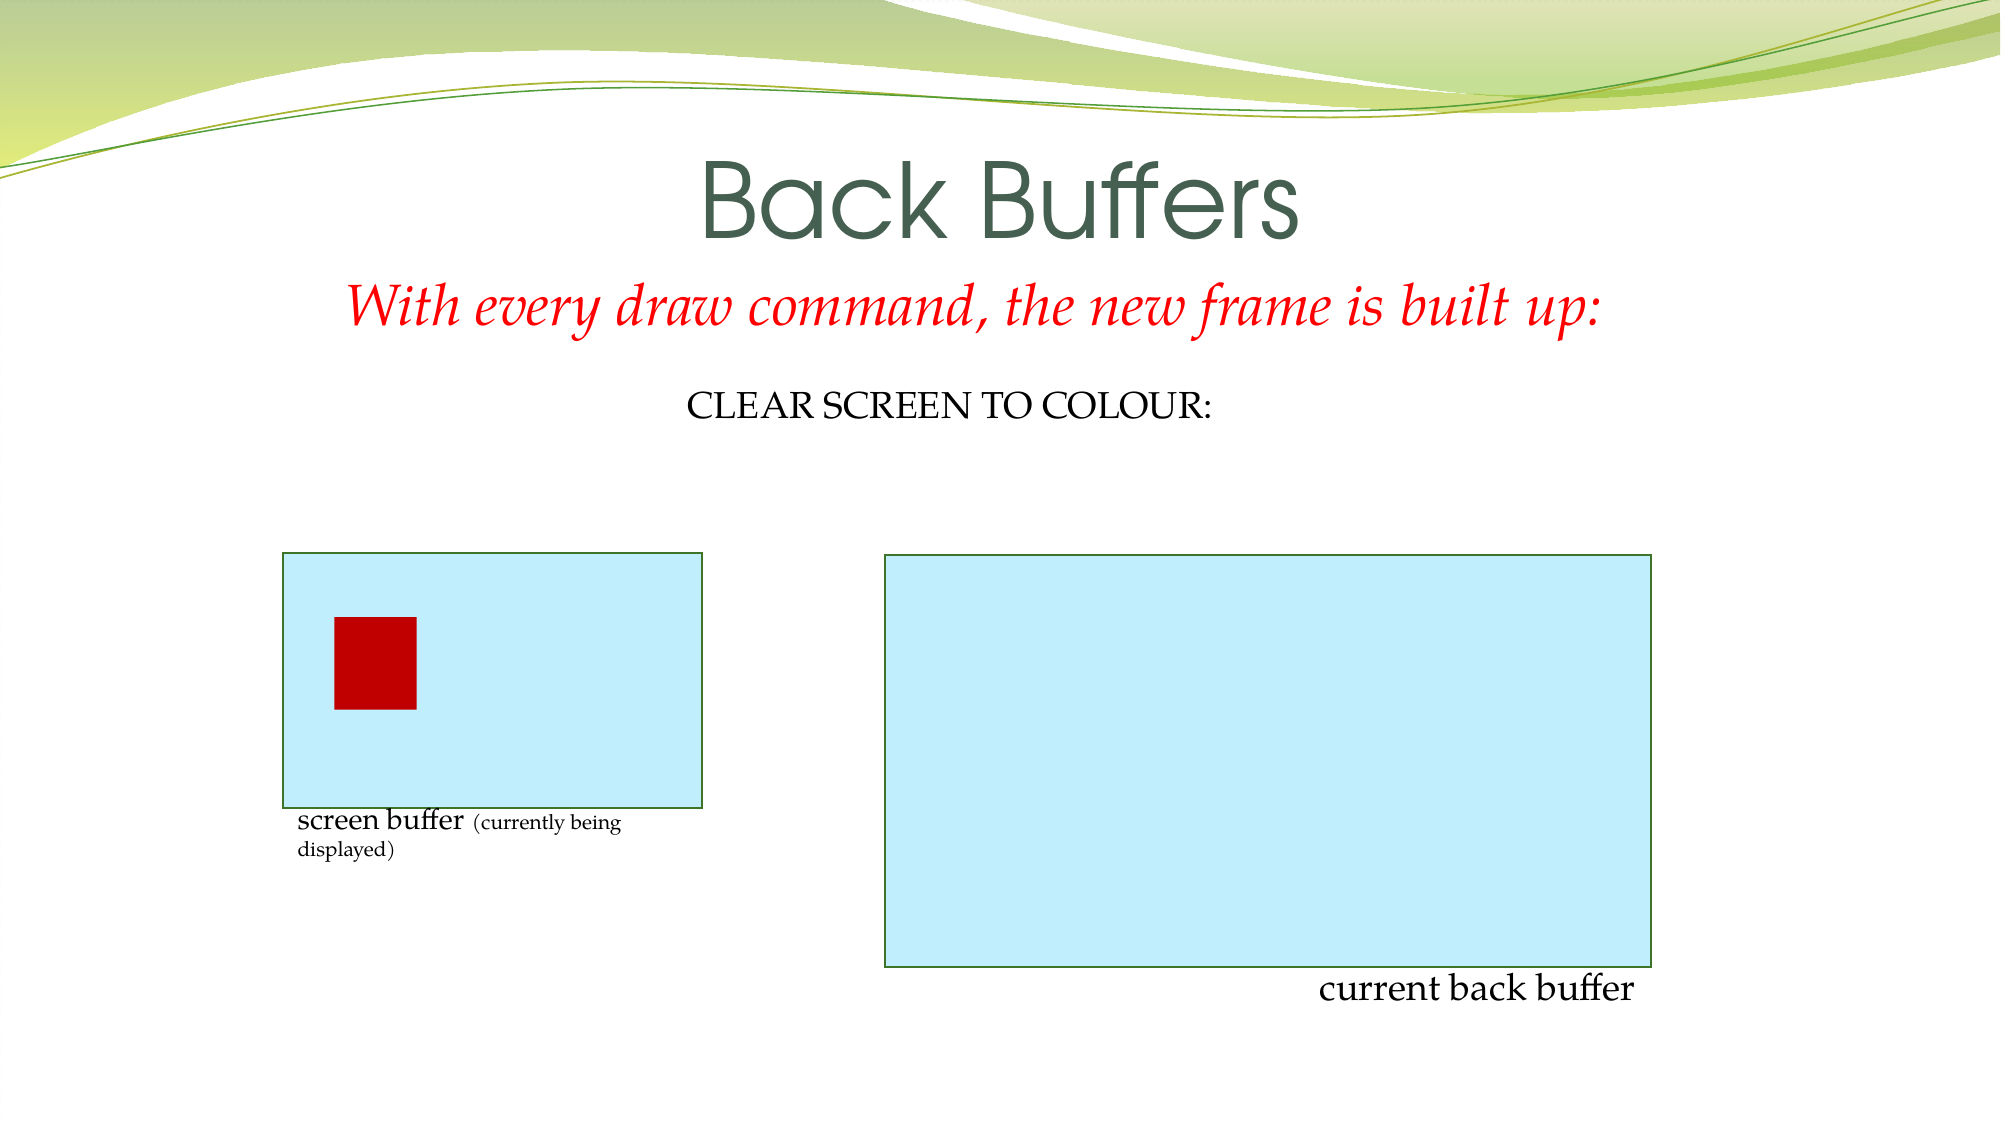

# Back Buffers
With every draw command, the new frame is built up:
CLEAR SCREEN TO COLOUR:

screen buffer (currently being displayed)
current back buffer